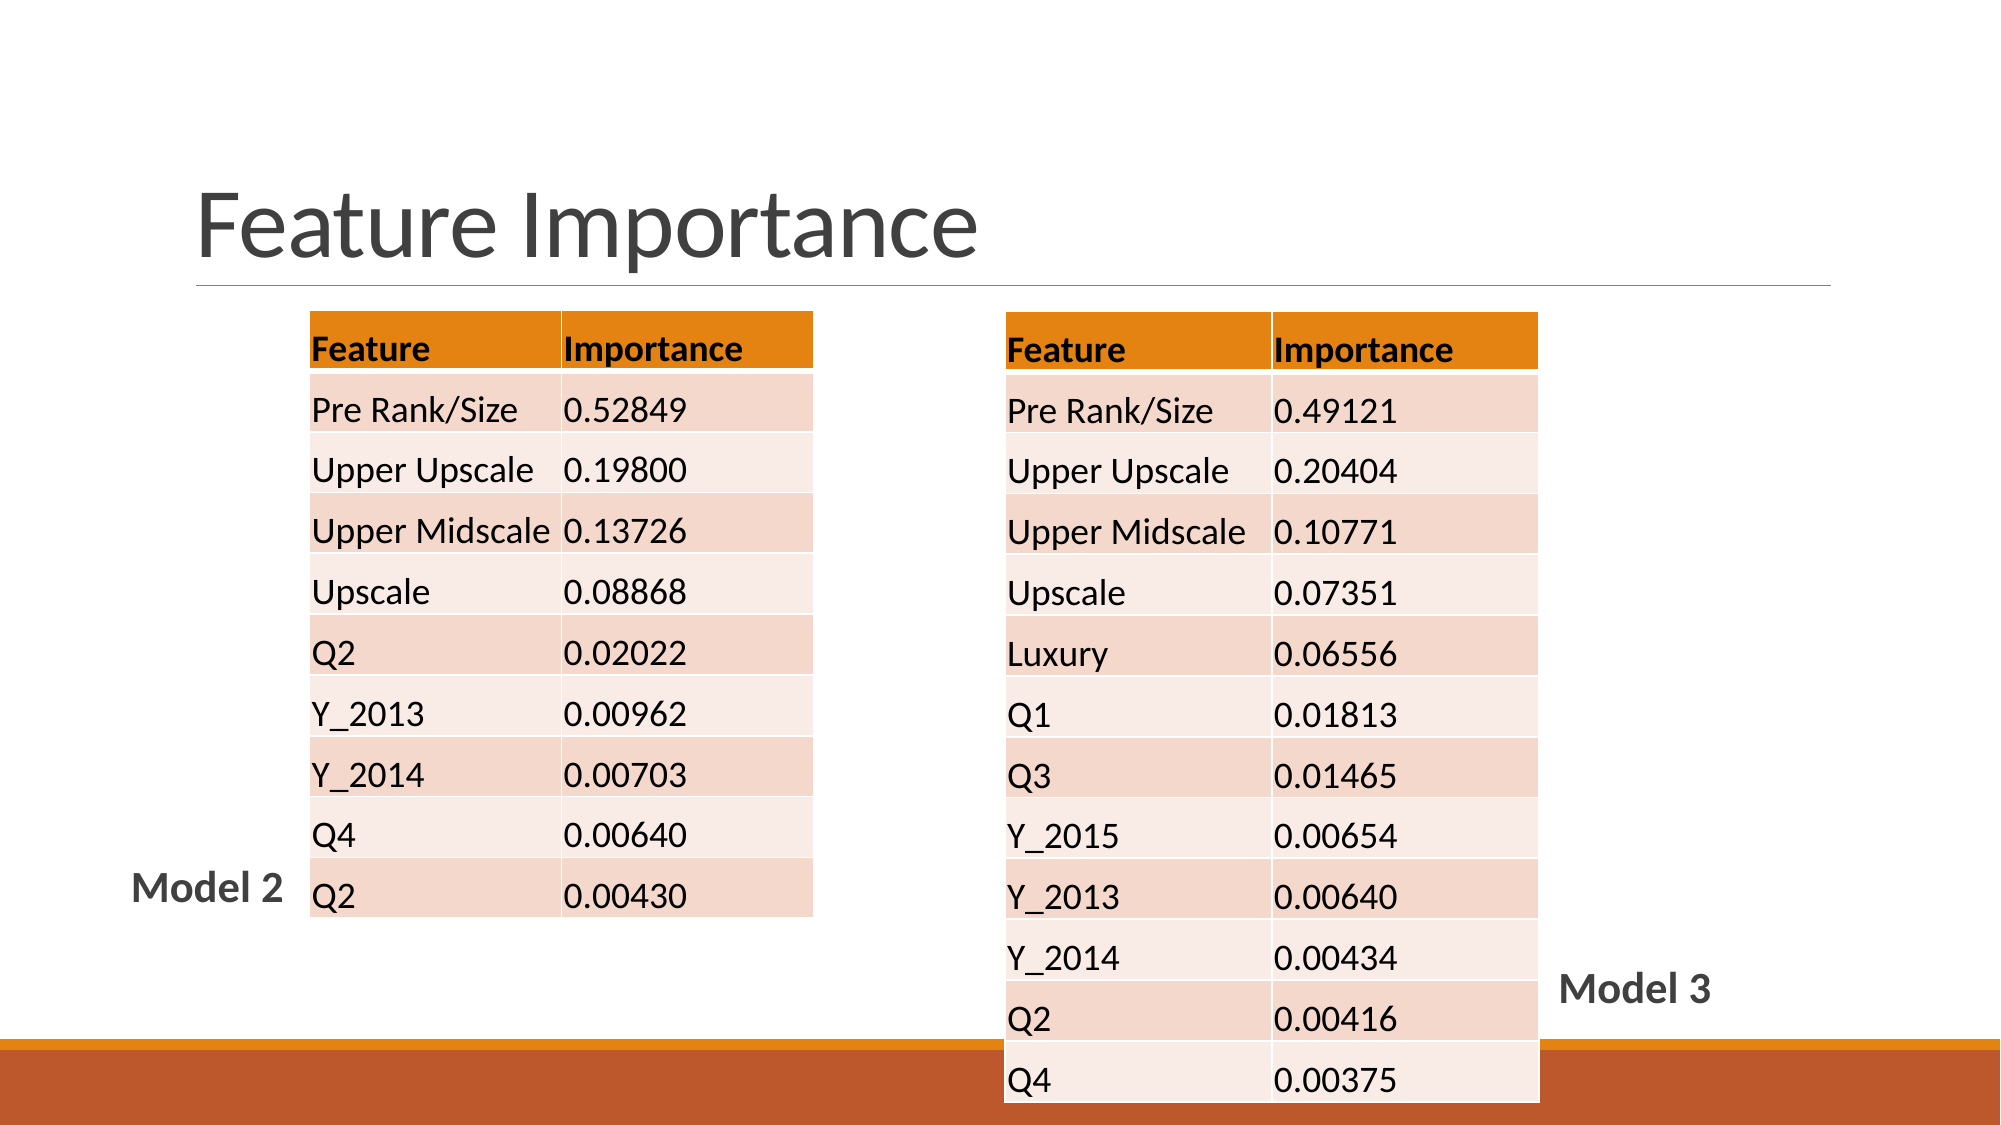

# Feature Importance
| Feature | Importance |
| --- | --- |
| Pre Rank/Size | 0.52849 |
| Upper Upscale | 0.19800 |
| Upper Midscale | 0.13726 |
| Upscale | 0.08868 |
| Q2 | 0.02022 |
| Y\_2013 | 0.00962 |
| Y\_2014 | 0.00703 |
| Q4 | 0.00640 |
| Q2 | 0.00430 |
| Feature | Importance |
| --- | --- |
| Pre Rank/Size | 0.49121 |
| Upper Upscale | 0.20404 |
| Upper Midscale | 0.10771 |
| Upscale | 0.07351 |
| Luxury | 0.06556 |
| Q1 | 0.01813 |
| Q3 | 0.01465 |
| Y\_2015 | 0.00654 |
| Y\_2013 | 0.00640 |
| Y\_2014 | 0.00434 |
| Q2 | 0.00416 |
| Q4 | 0.00375 |
Model 2
Model 3